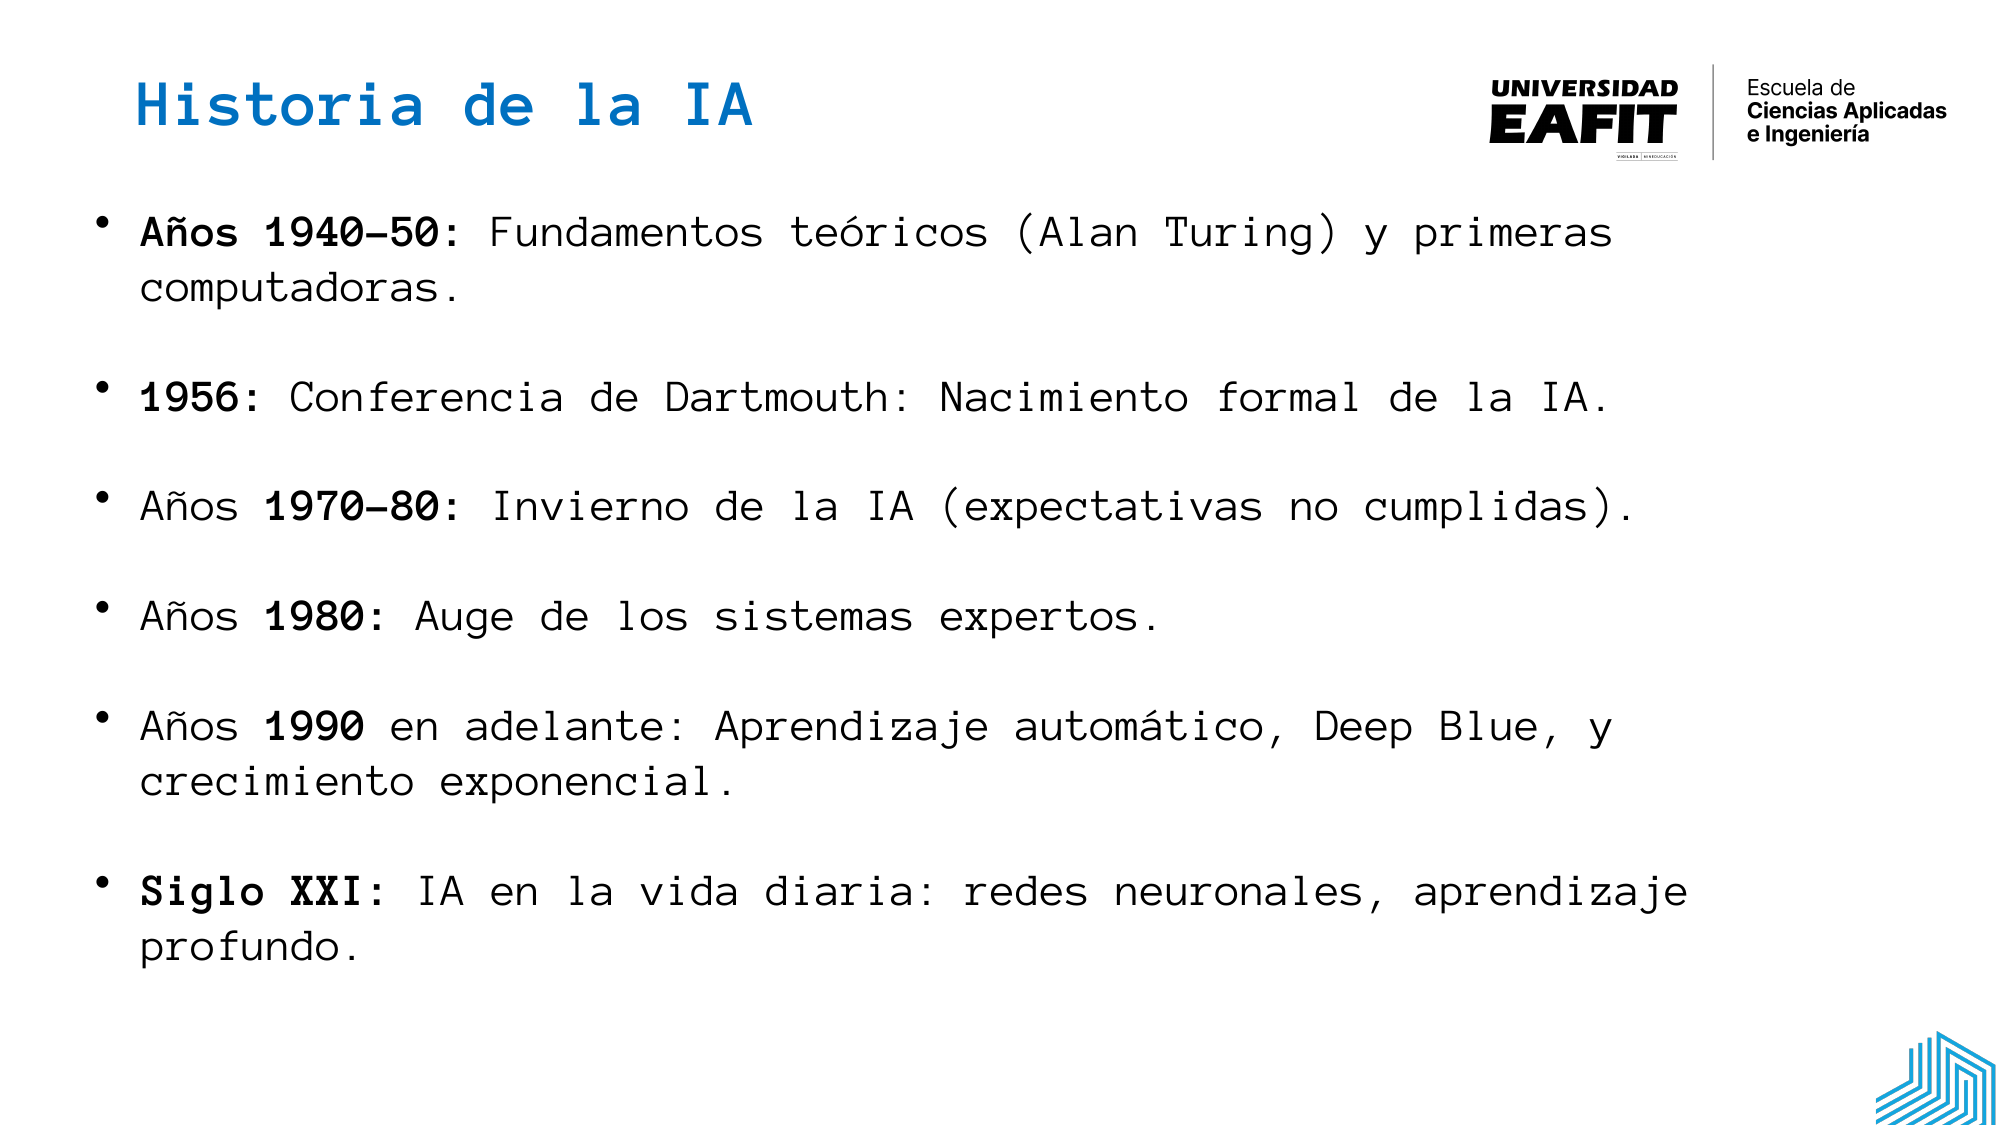

Historia de la IA
Años 1940-50: Fundamentos teóricos (Alan Turing) y primeras computadoras.

1956: Conferencia de Dartmouth: Nacimiento formal de la IA.

Años 1970-80: Invierno de la IA (expectativas no cumplidas).

Años 1980: Auge de los sistemas expertos.

Años 1990 en adelante: Aprendizaje automático, Deep Blue, y crecimiento exponencial.

Siglo XXI: IA en la vida diaria: redes neuronales, aprendizaje profundo.